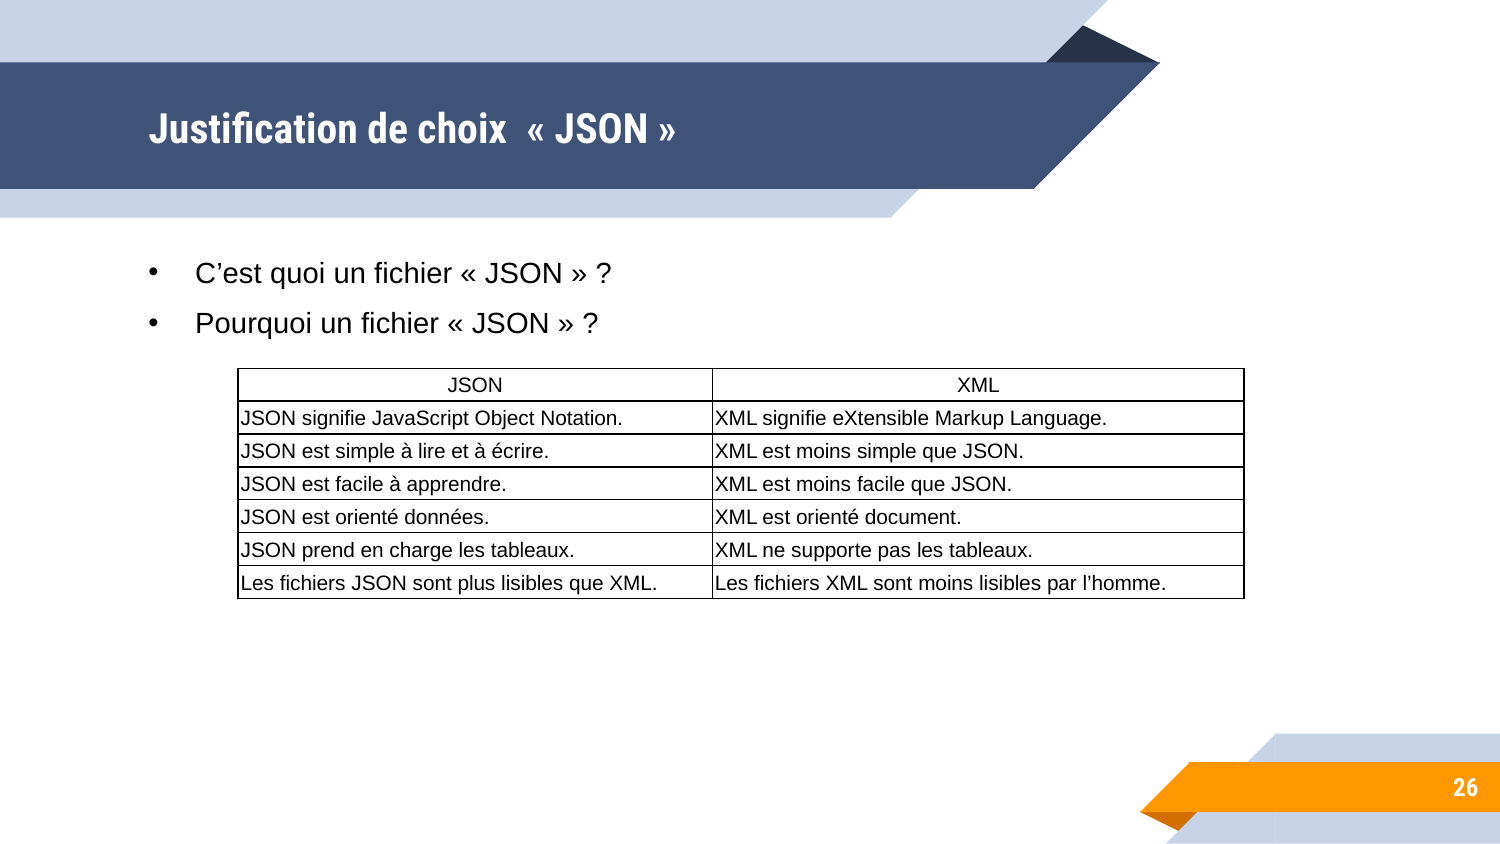

# Justification de choix  « JSON »
C’est quoi un fichier « JSON » ?
Pourquoi un fichier « JSON » ?
| JSON | XML |
| --- | --- |
| JSON signifie JavaScript Object Notation. | XML signifie eXtensible Markup Language. |
| JSON est simple à lire et à écrire. | XML est moins simple que JSON. |
| JSON est facile à apprendre. | XML est moins facile que JSON. |
| JSON est orienté données. | XML est orienté document. |
| JSON prend en charge les tableaux. | XML ne supporte pas les tableaux. |
| Les fichiers JSON sont plus lisibles que XML. | Les fichiers XML sont moins lisibles par l’homme. |
26